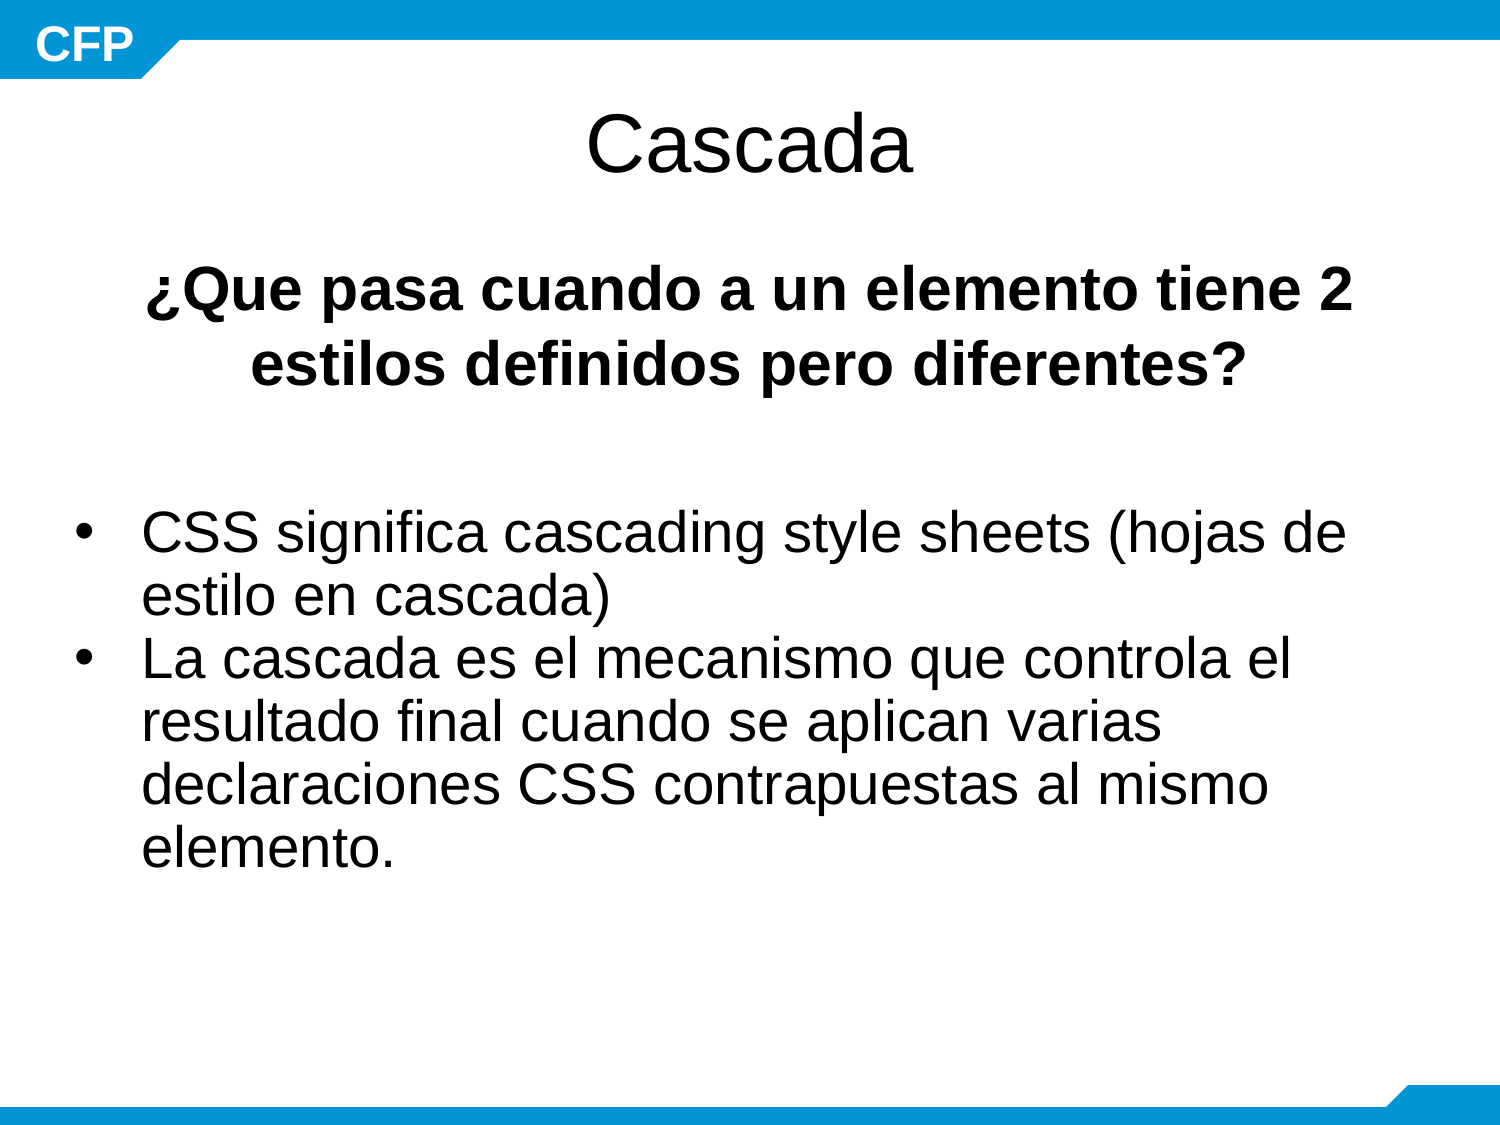

# Cascada
¿Que pasa cuando a un elemento tiene 2 estilos definidos pero diferentes?

CSS significa cascading style sheets (hojas de estilo en cascada)
La cascada es el mecanismo que controla el resultado final cuando se aplican varias declaraciones CSS contrapuestas al mismo elemento.